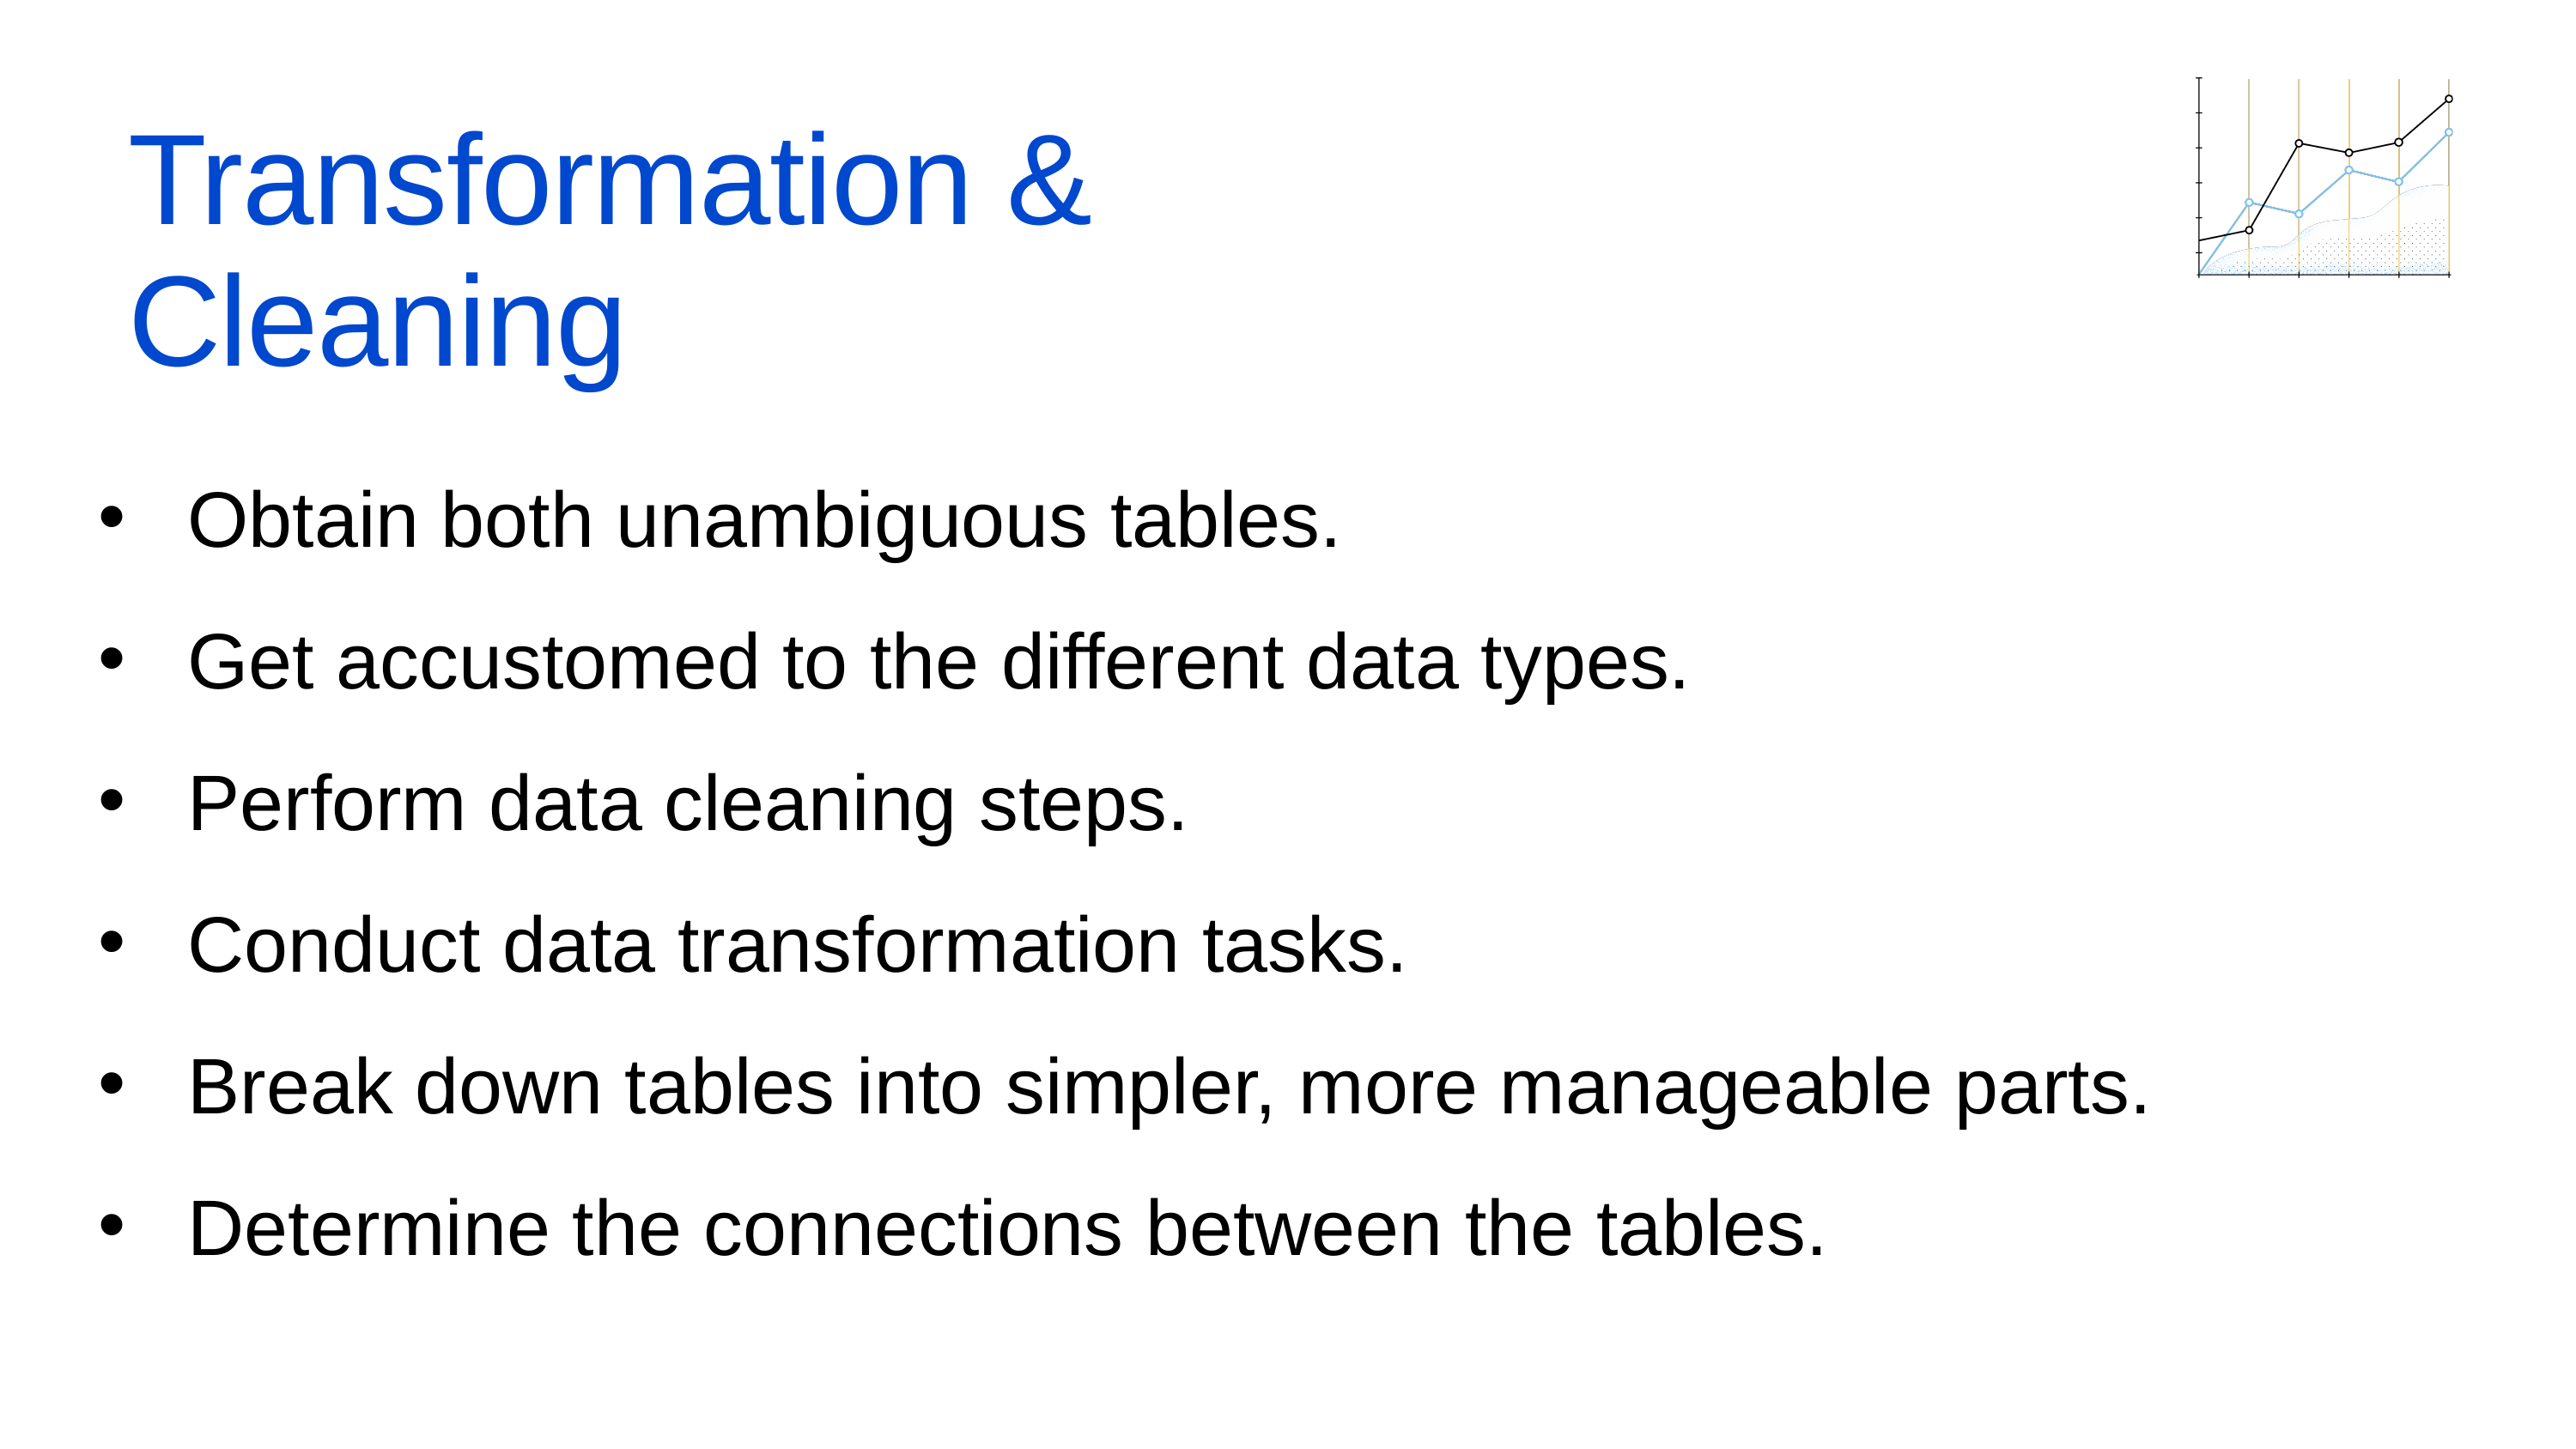

Transformation & Cleaning

Obtain both unambiguous tables.
Get accustomed to the different data types.
Perform data cleaning steps.
Conduct data transformation tasks.
Break down tables into simpler, more manageable parts.
Determine the connections between the tables.